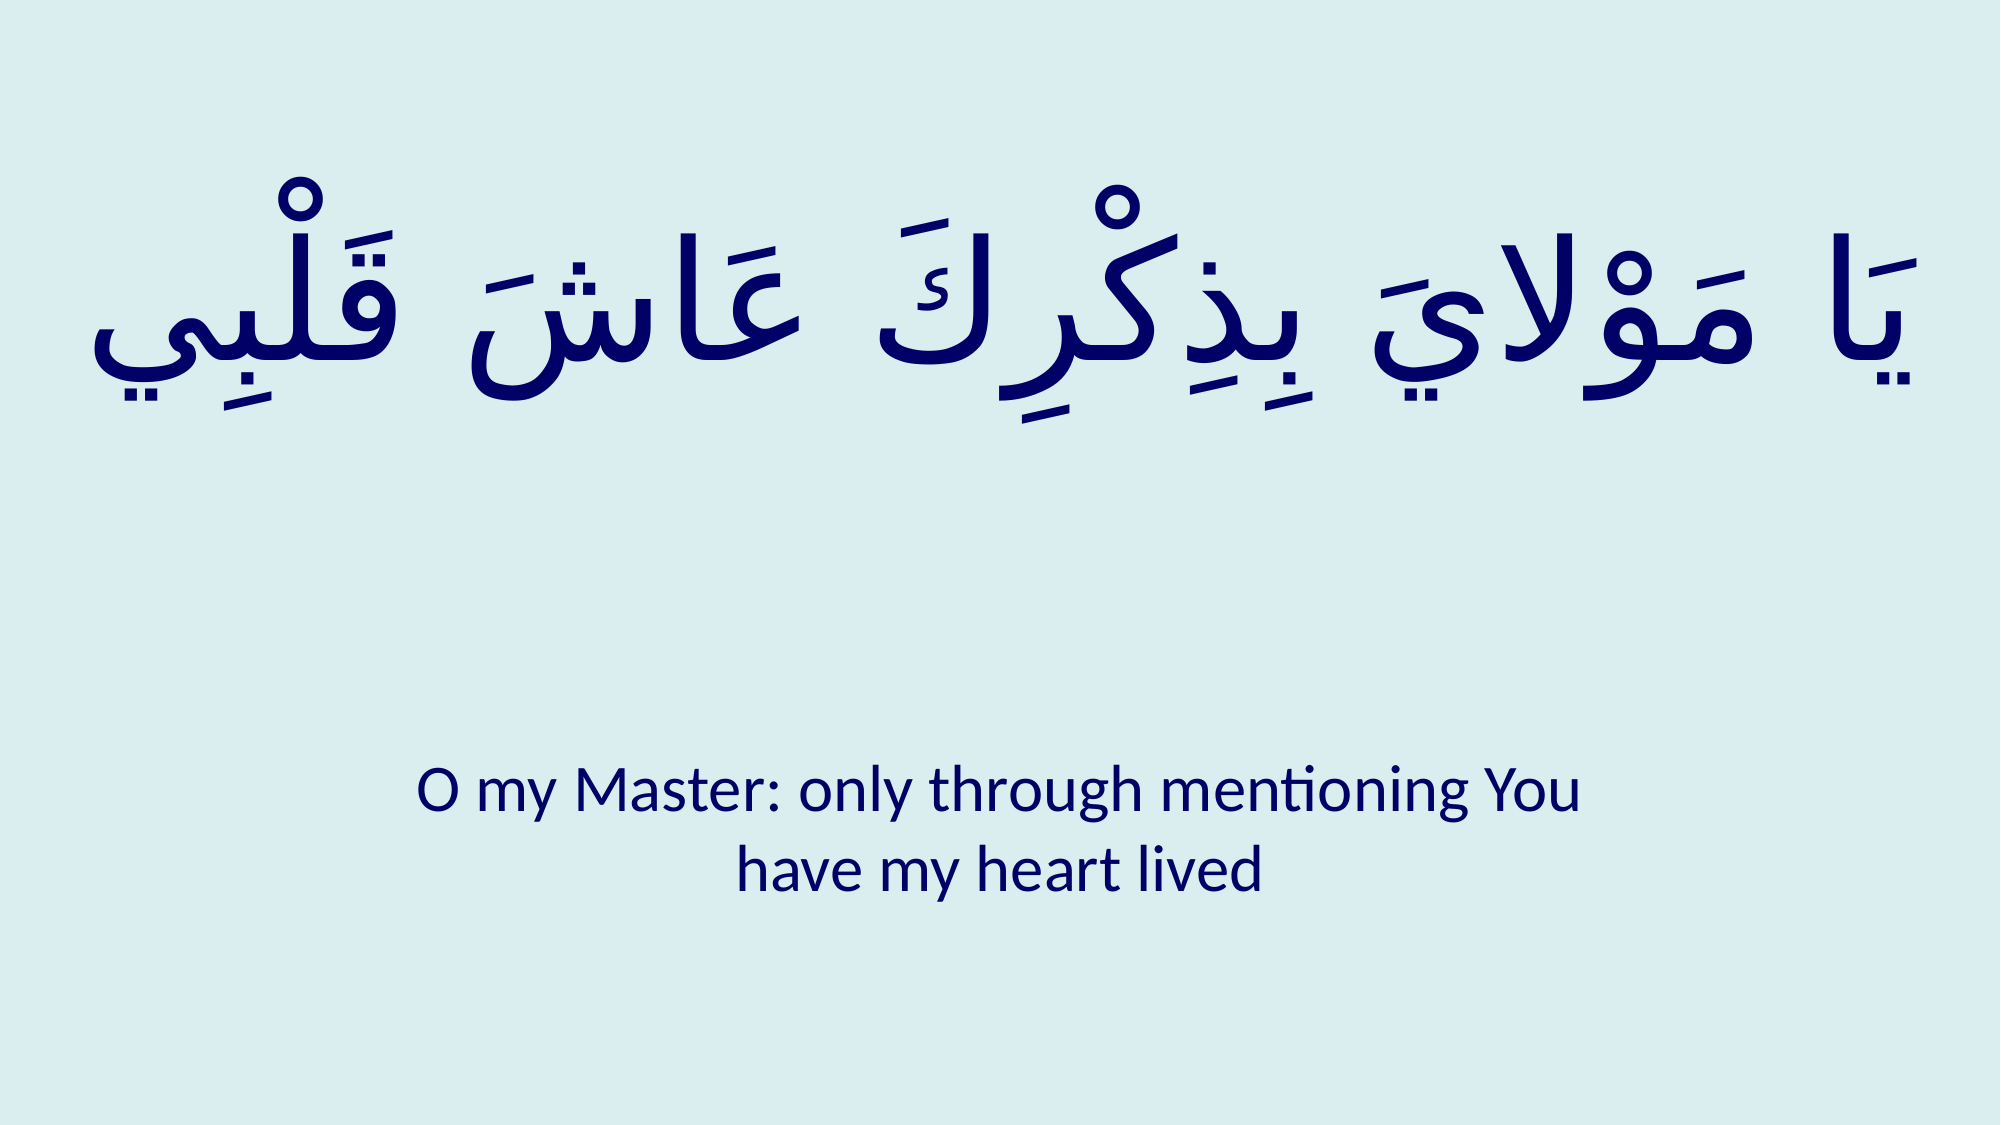

# يَا مَوْلايَ بِذِكْرِكَ عَاشَ قَلْبِي
O my Master: only through mentioning You have my heart lived